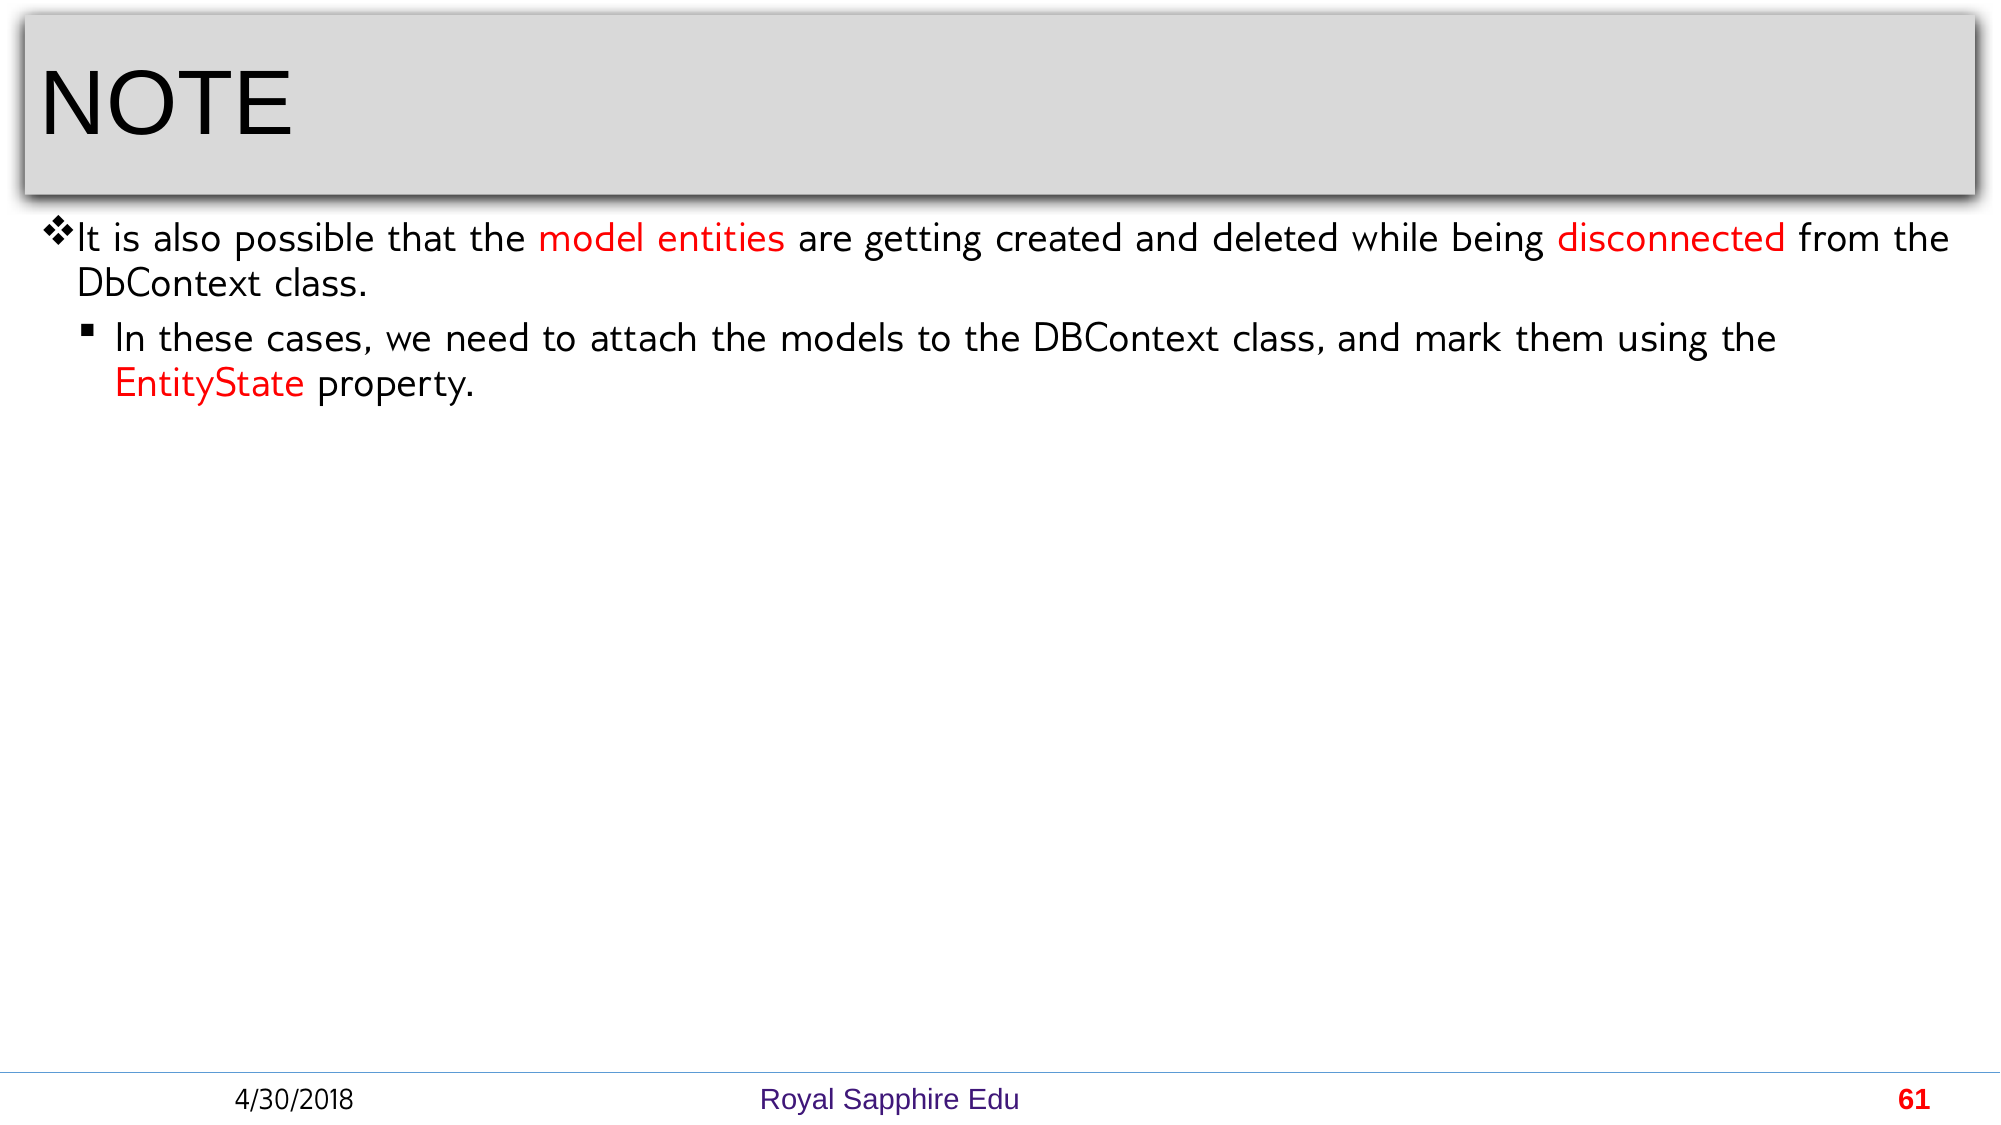

# NOTE
It is also possible that the model entities are getting created and deleted while being disconnected from the DbContext class.
In these cases, we need to attach the models to the DBContext class, and mark them using the EntityState property.
4/30/2018
Royal Sapphire Edu
61